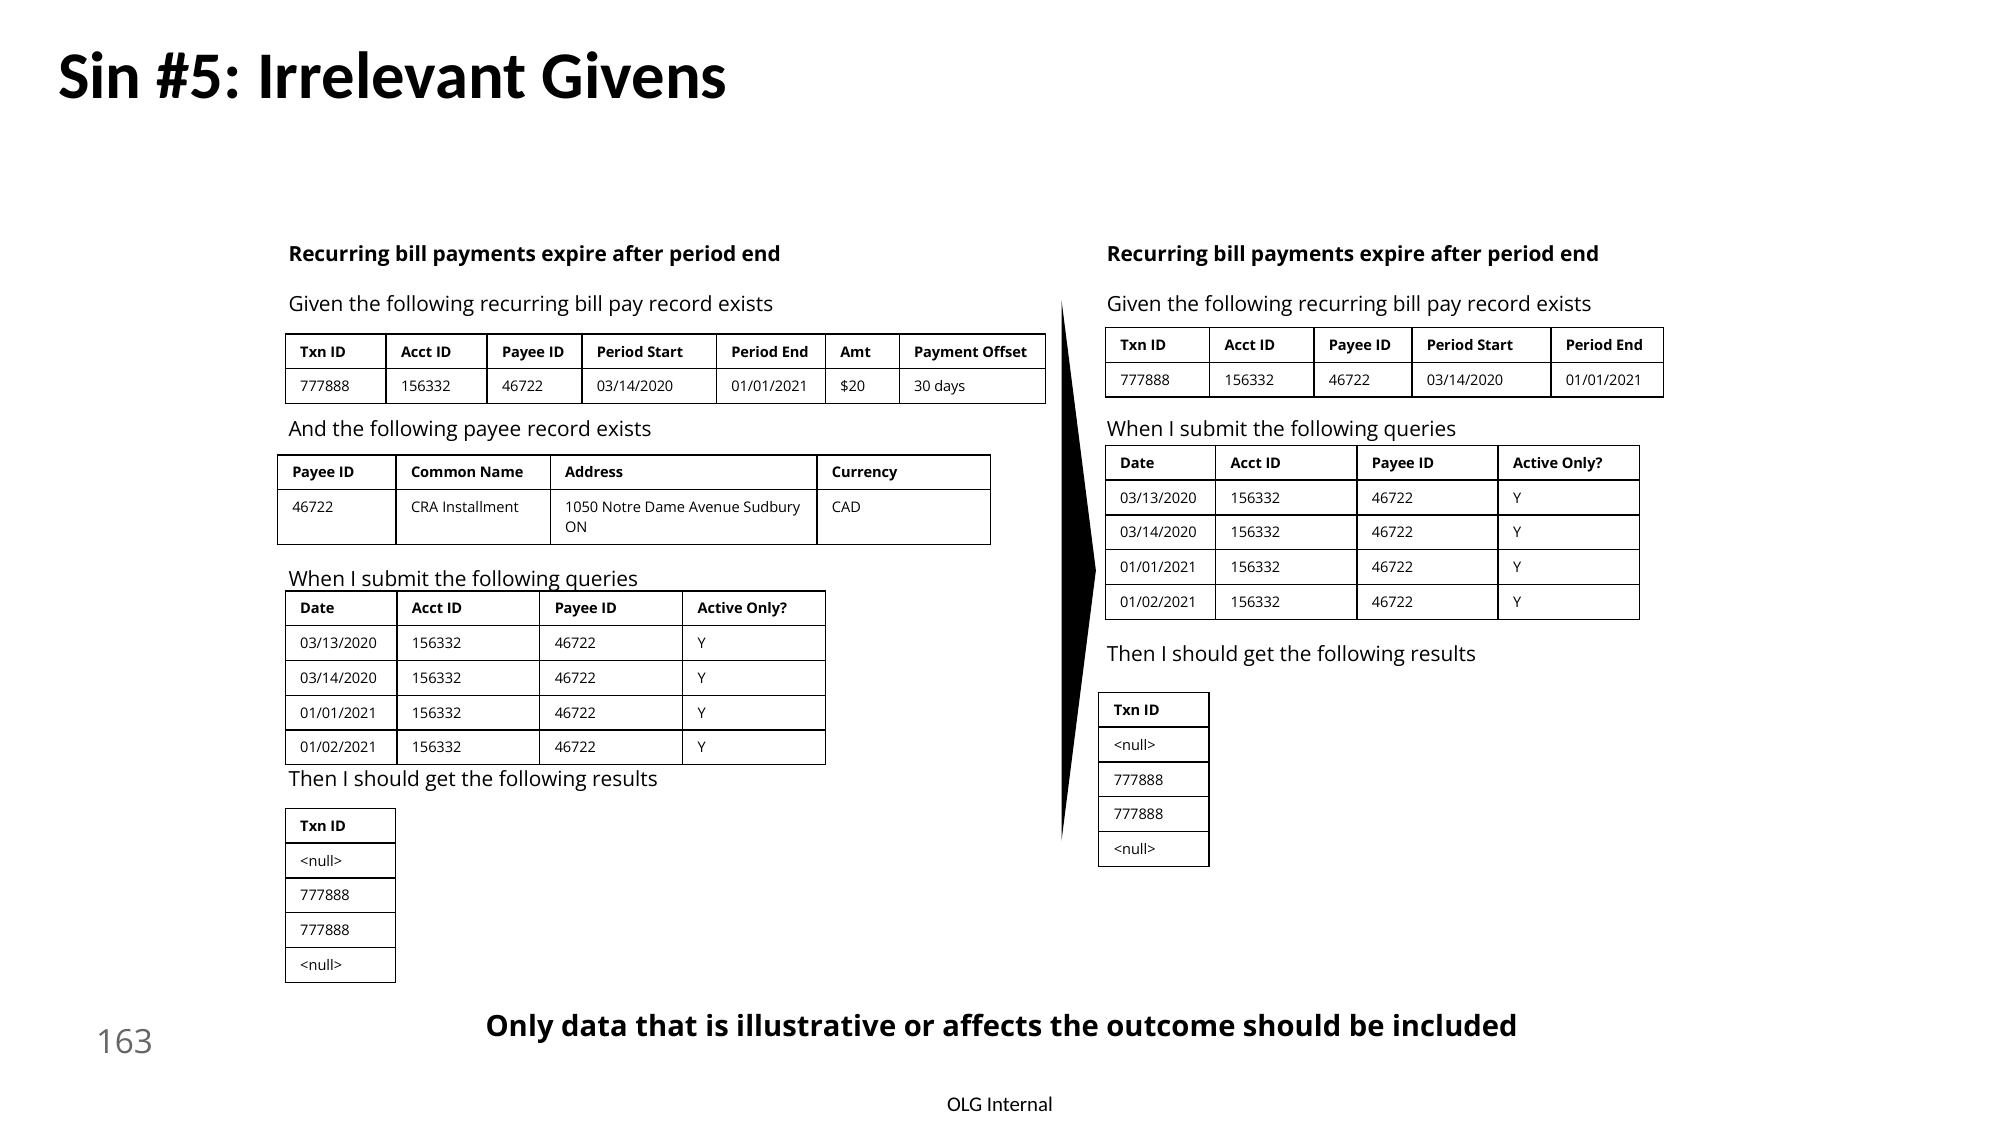

Sin #5: Irrelevant Givens
Recurring bill payments expire after period end

Given the following recurring bill pay record exists

And the following payee record exists

When I submit the following queries

Then I should get the following results

Recurring bill payments expire after period end

Given the following recurring bill pay record exists

When I submit the following queries

Then I should get the following results

| Txn ID | Acct ID | Payee ID | Period Start | Period End |
| --- | --- | --- | --- | --- |
| 777888 | 156332 | 46722 | 03/14/2020 | 01/01/2021 |
| Txn ID | Acct ID | Payee ID | Period Start | Period End | Amt | Payment Offset |
| --- | --- | --- | --- | --- | --- | --- |
| 777888 | 156332 | 46722 | 03/14/2020 | 01/01/2021 | $20 | 30 days |
| Date | Acct ID | Payee ID | Active Only? |
| --- | --- | --- | --- |
| 03/13/2020 | 156332 | 46722 | Y |
| 03/14/2020 | 156332 | 46722 | Y |
| 01/01/2021 | 156332 | 46722 | Y |
| 01/02/2021 | 156332 | 46722 | Y |
| Payee ID | Common Name | Address | Currency |
| --- | --- | --- | --- |
| 46722 | CRA Installment | 1050 Notre Dame Avenue Sudbury ON | CAD |

| Date | Acct ID | Payee ID | Active Only? |
| --- | --- | --- | --- |
| 03/13/2020 | 156332 | 46722 | Y |
| 03/14/2020 | 156332 | 46722 | Y |
| 01/01/2021 | 156332 | 46722 | Y |
| 01/02/2021 | 156332 | 46722 | Y |
| Txn ID |
| --- |
| <null> |
| 777888 |
| 777888 |
| <null> |
| Txn ID |
| --- |
| <null> |
| 777888 |
| 777888 |
| <null> |
Only data that is illustrative or affects the outcome should be included